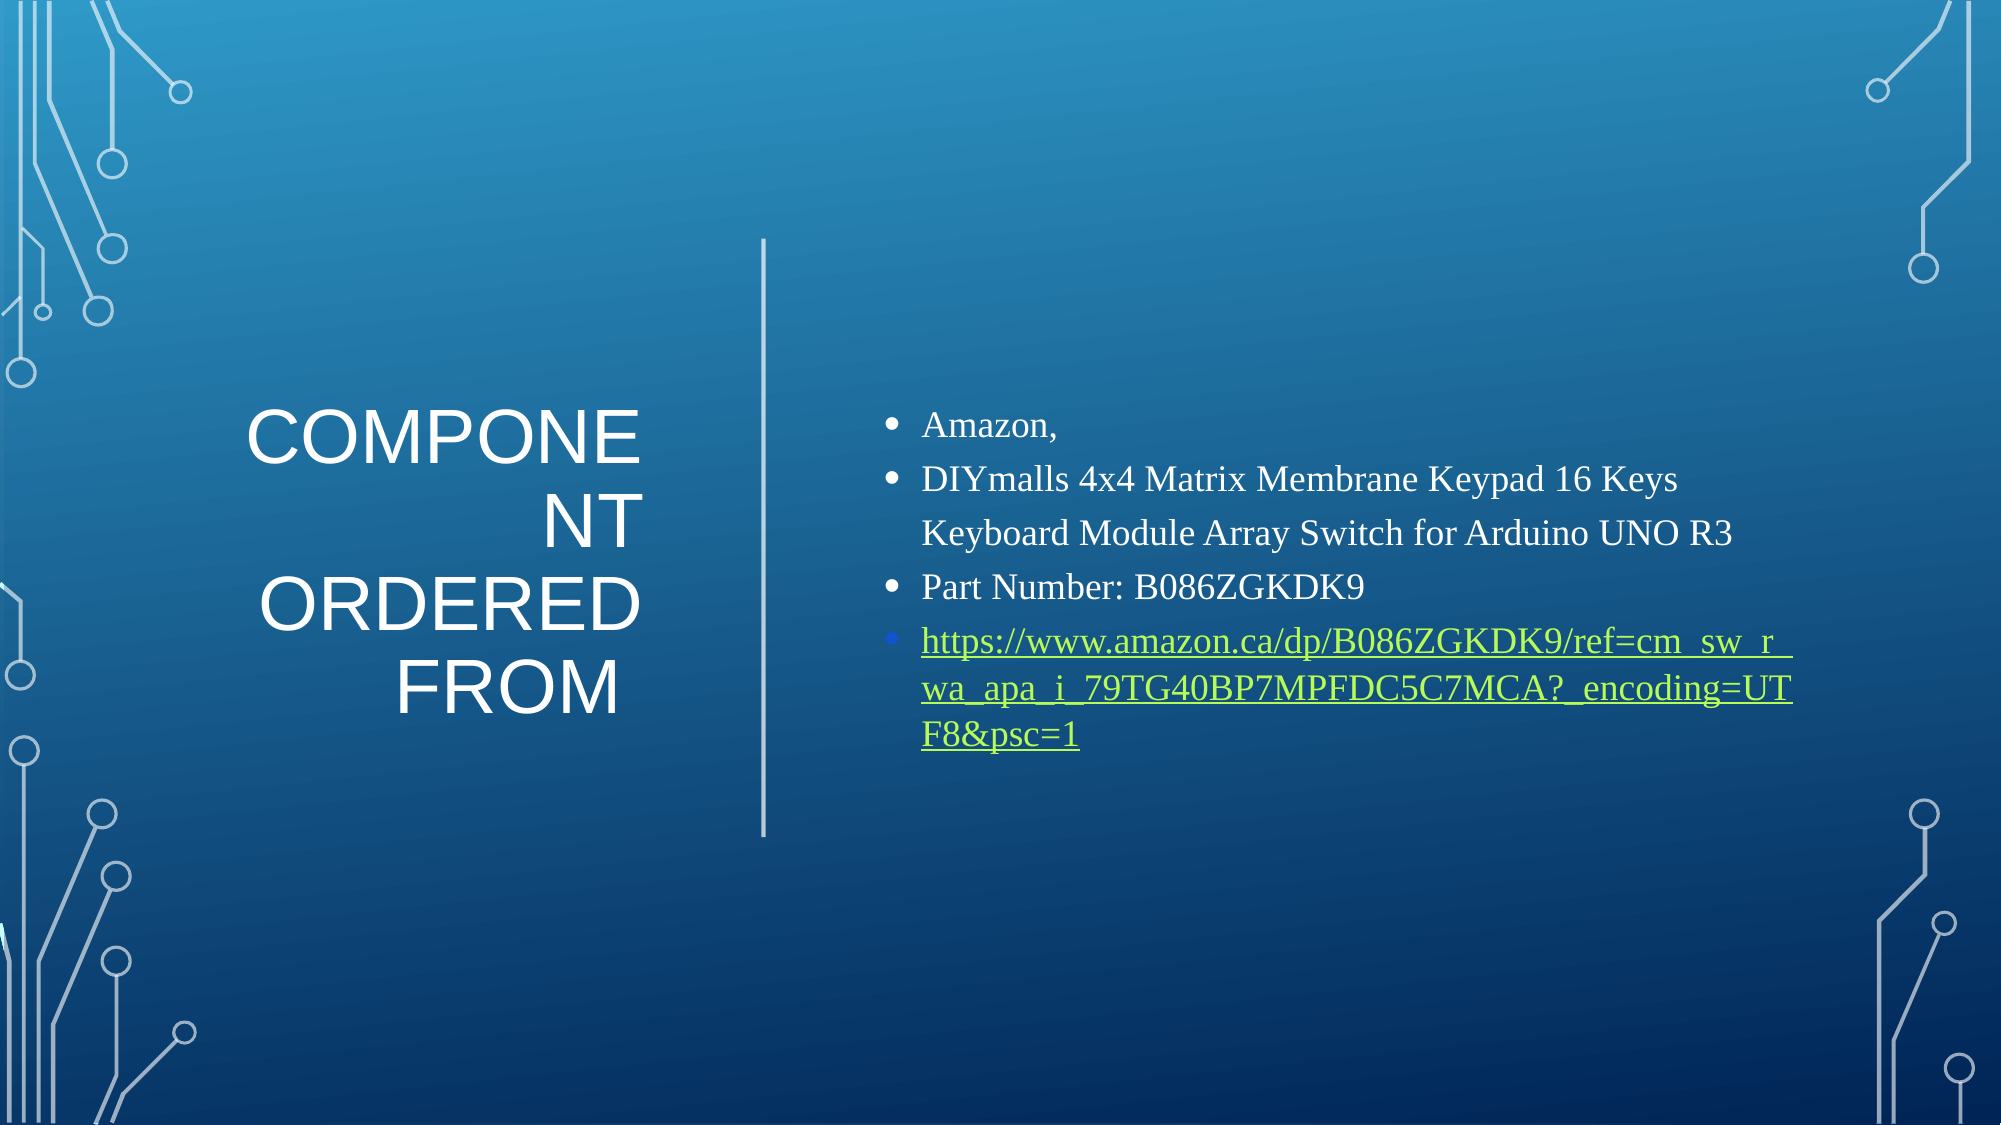

# COMPONENT ORDERED FROM
Amazon,
DIYmalls 4x4 Matrix Membrane Keypad 16 Keys Keyboard Module Array Switch for Arduino UNO R3
Part Number: B086ZGKDK9
https://www.amazon.ca/dp/B086ZGKDK9/ref=cm_sw_r_wa_apa_i_79TG40BP7MPFDC5C7MCA?_encoding=UTF8&psc=1